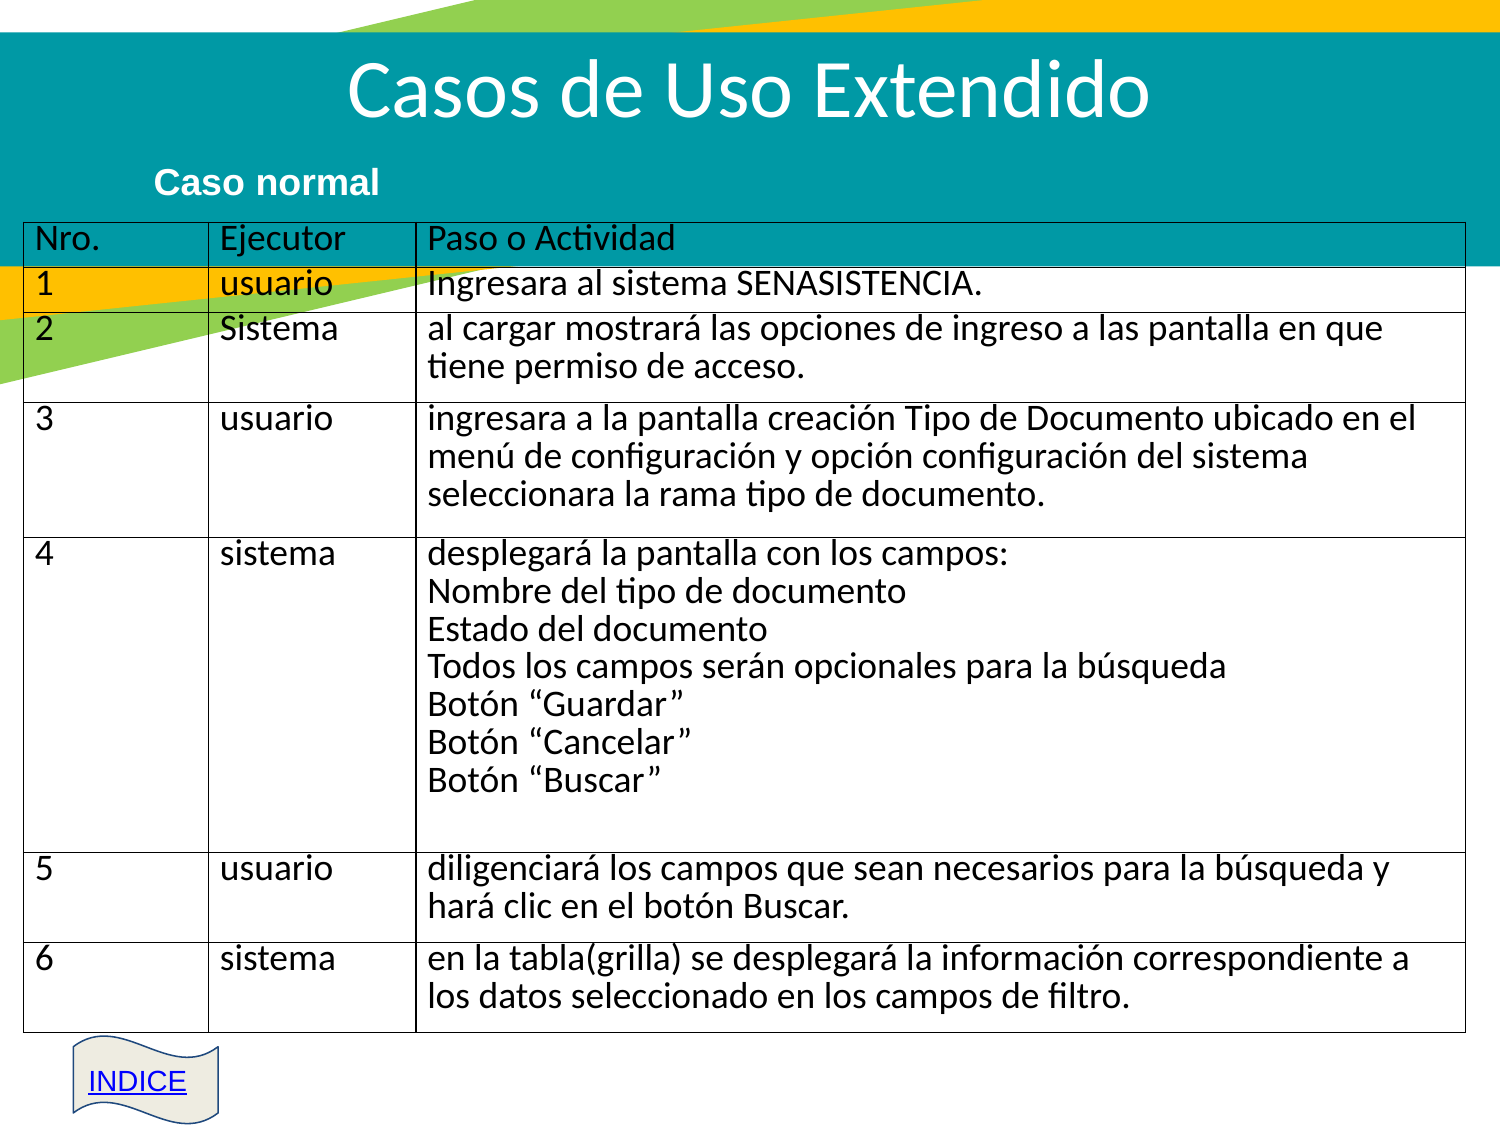

Casos de Uso Extendido​​​
 Caso normal
| Nro. | Ejecutor | Paso o Actividad |
| --- | --- | --- |
| 1 | usuario | Ingresara al sistema SENASISTENCIA. |
| 2 | Sistema | al cargar mostrará las opciones de ingreso a las pantalla en que tiene permiso de acceso. |
| 3 | usuario | ingresara a la pantalla creación Tipo de Documento ubicado en el menú de configuración y opción configuración del sistema seleccionara la rama tipo de documento. |
| 4 | sistema | desplegará la pantalla con los campos: Nombre del tipo de documento Estado del documento Todos los campos serán opcionales para la búsqueda Botón “Guardar” Botón “Cancelar” Botón “Buscar” |
| 5 | usuario | diligenciará los campos que sean necesarios para la búsqueda y hará clic en el botón Buscar. |
| 6 | sistema | en la tabla(grilla) se desplegará la información correspondiente a los datos seleccionado en los campos de filtro. |
INDICE